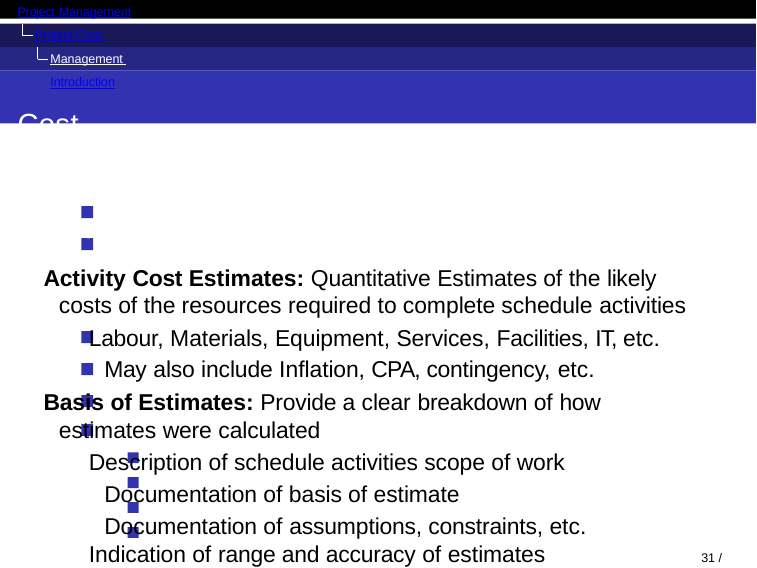

Project Management
Project Cost Management  Introduction

Cost Estimating	Outputs
Activity Cost Estimates: Quantitative Estimates of the likely  costs of the resources required to complete schedule activities
Labour, Materials, Equipment, Services, Facilities, IT, etc.  May also include Inflation, CPA, contingency, etc.
Basis of Estimates: Provide a clear breakdown of how  estimates were calculated
Description of schedule activities scope of work  Documentation of basis of estimate  Documentation of assumptions, constraints, etc.
Indication of range and accuracy of estimates
€25,000 ± €2,000 €12,000 to €14000 €32,000 ± 10%
€32,000 @ 90% confidence

31 / 128